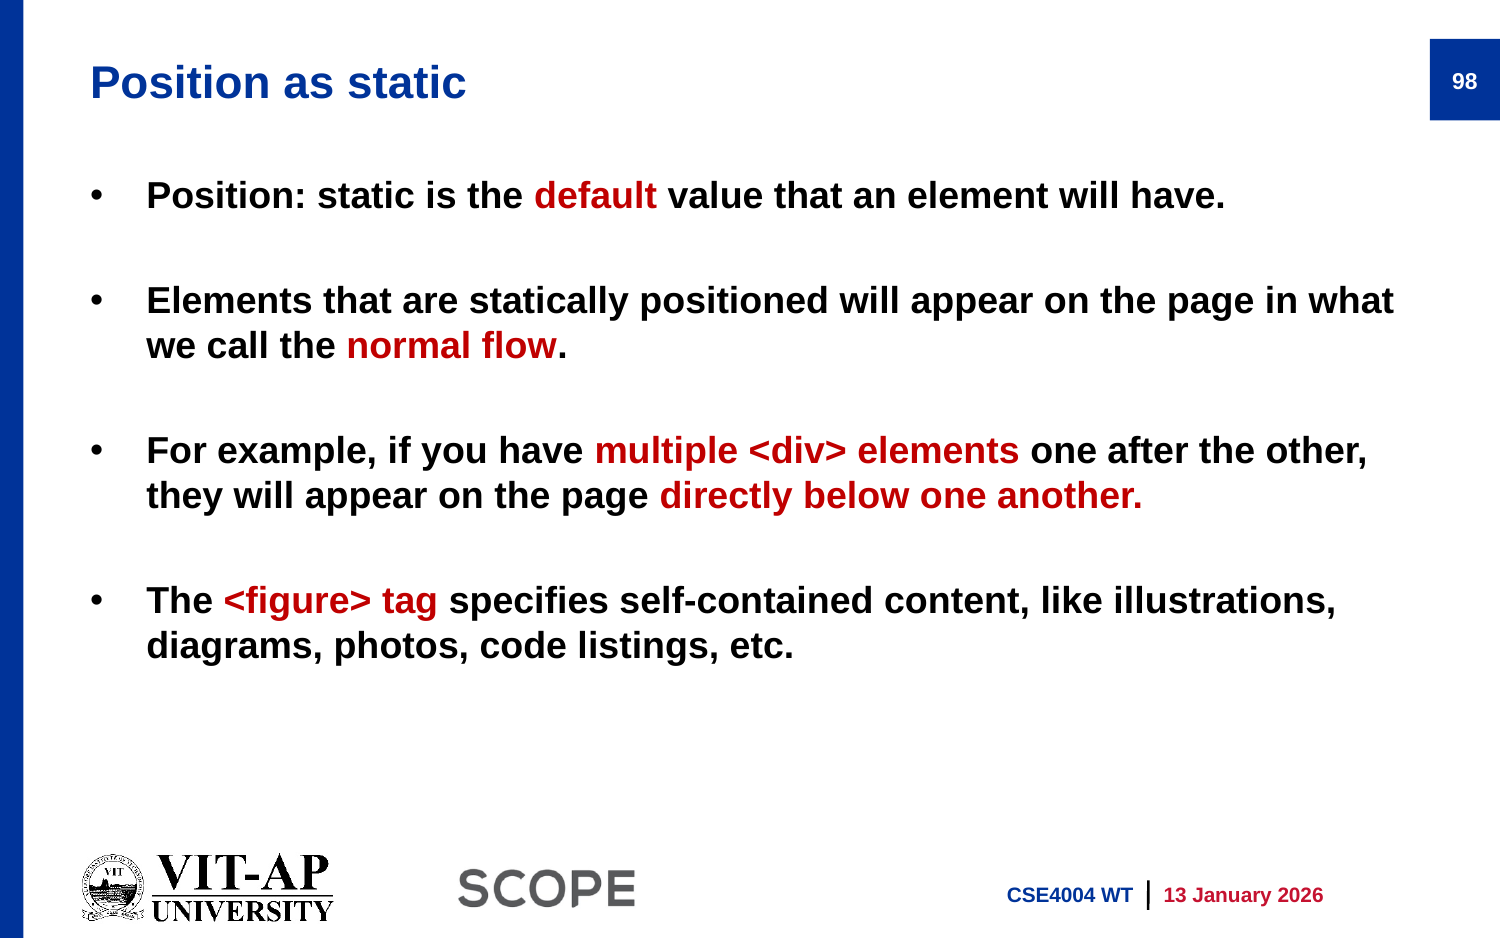

# Position as static
98
Position: static is the default value that an element will have.

Elements that are statically positioned will appear on the page in what we call the normal flow.

For example, if you have multiple <div> elements one after the other, they will appear on the page directly below one another.

The <figure> tag specifies self-contained content, like illustrations, diagrams, photos, code listings, etc.

CSE4004 WT
13 January 2026